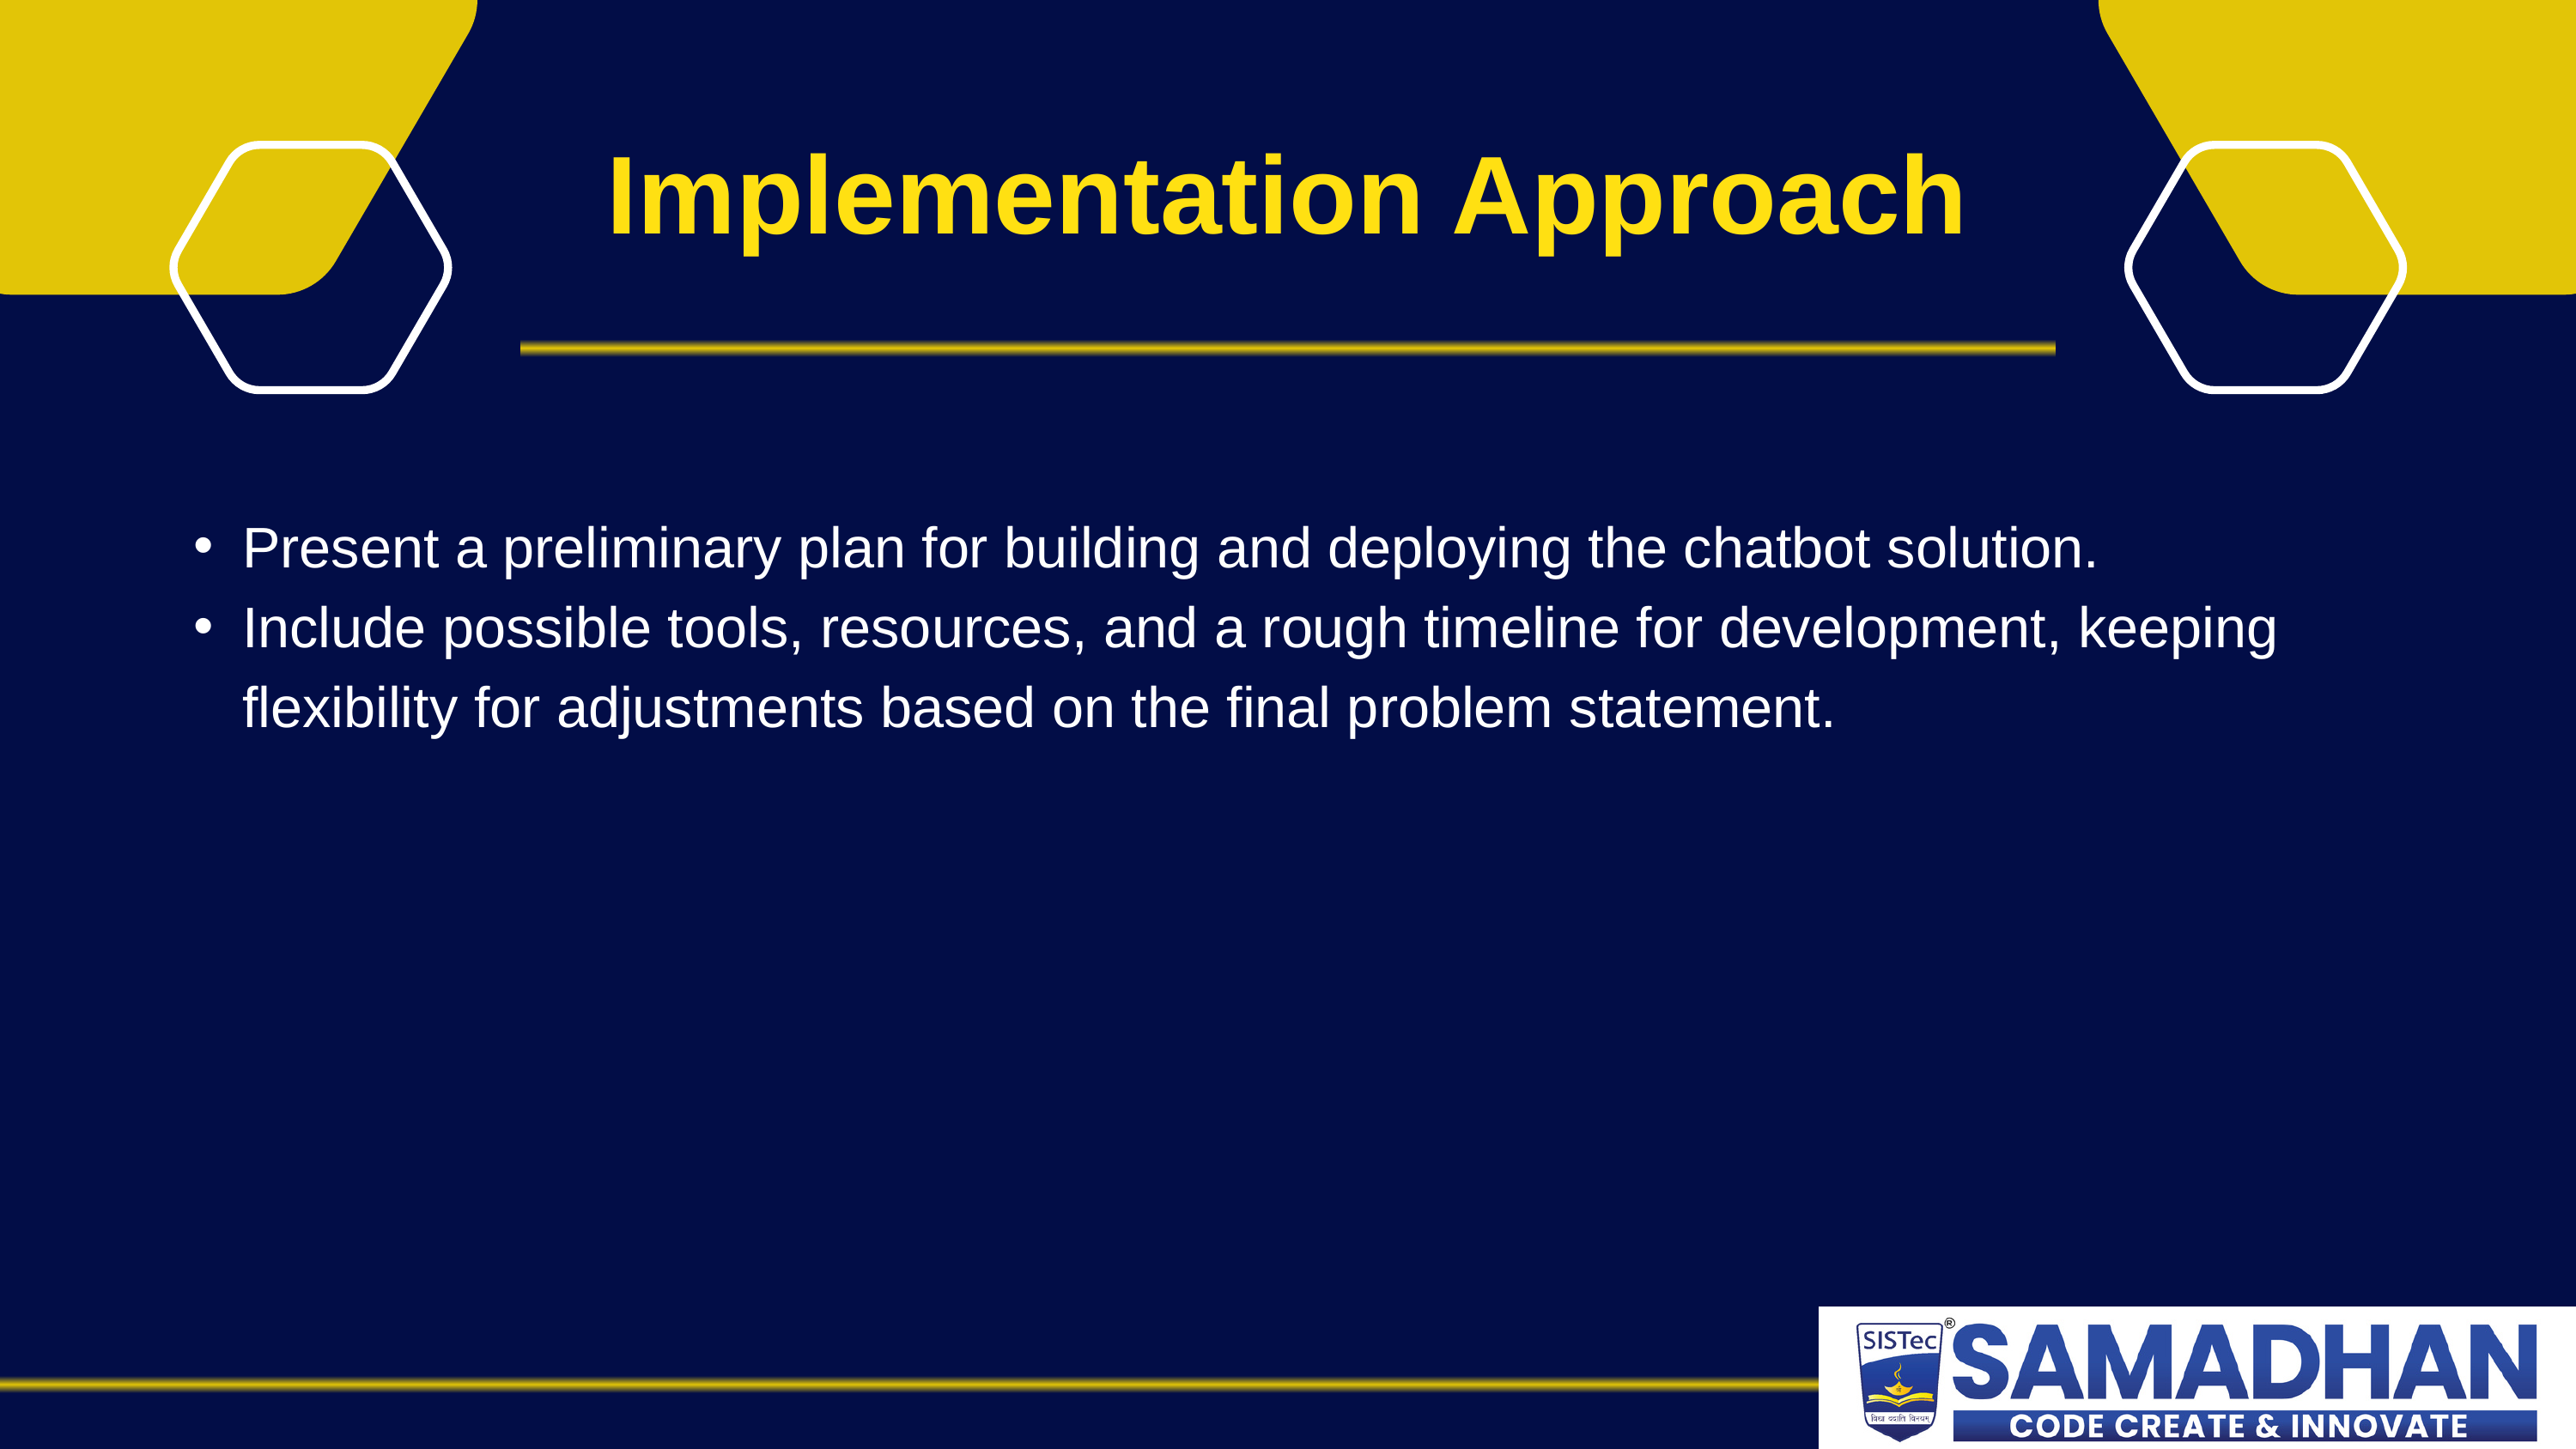

Implementation Approach

Present a preliminary plan for building and deploying the chatbot solution.
Include possible tools, resources, and a rough timeline for development, keeping flexibility for adjustments based on the final problem statement.